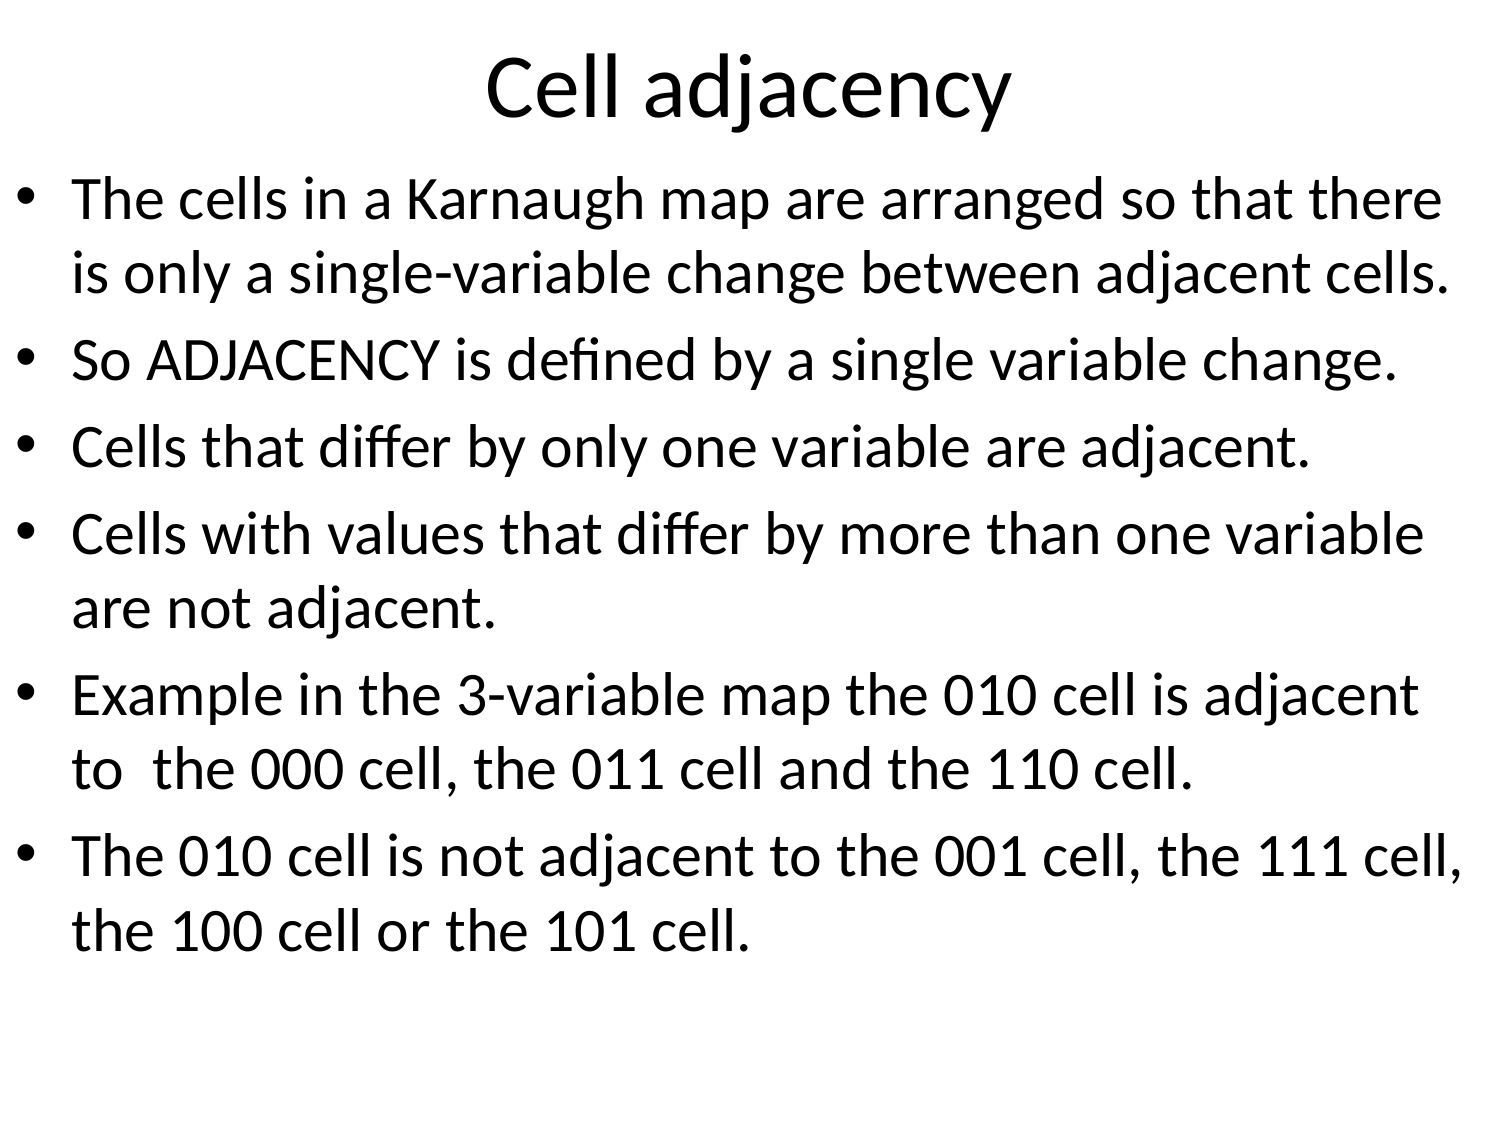

# Cell adjacency
The cells in a Karnaugh map are arranged so that there is only a single-variable change between adjacent cells.
So ADJACENCY is defined by a single variable change.
Cells that differ by only one variable are adjacent.
Cells with values that differ by more than one variable  are not adjacent.
Example in the 3-variable map the 010 cell is adjacent to  the 000 cell, the 011 cell and the 110 cell.
The 010 cell is not adjacent to the 001 cell, the 111 cell, the 100 cell or the 101 cell.